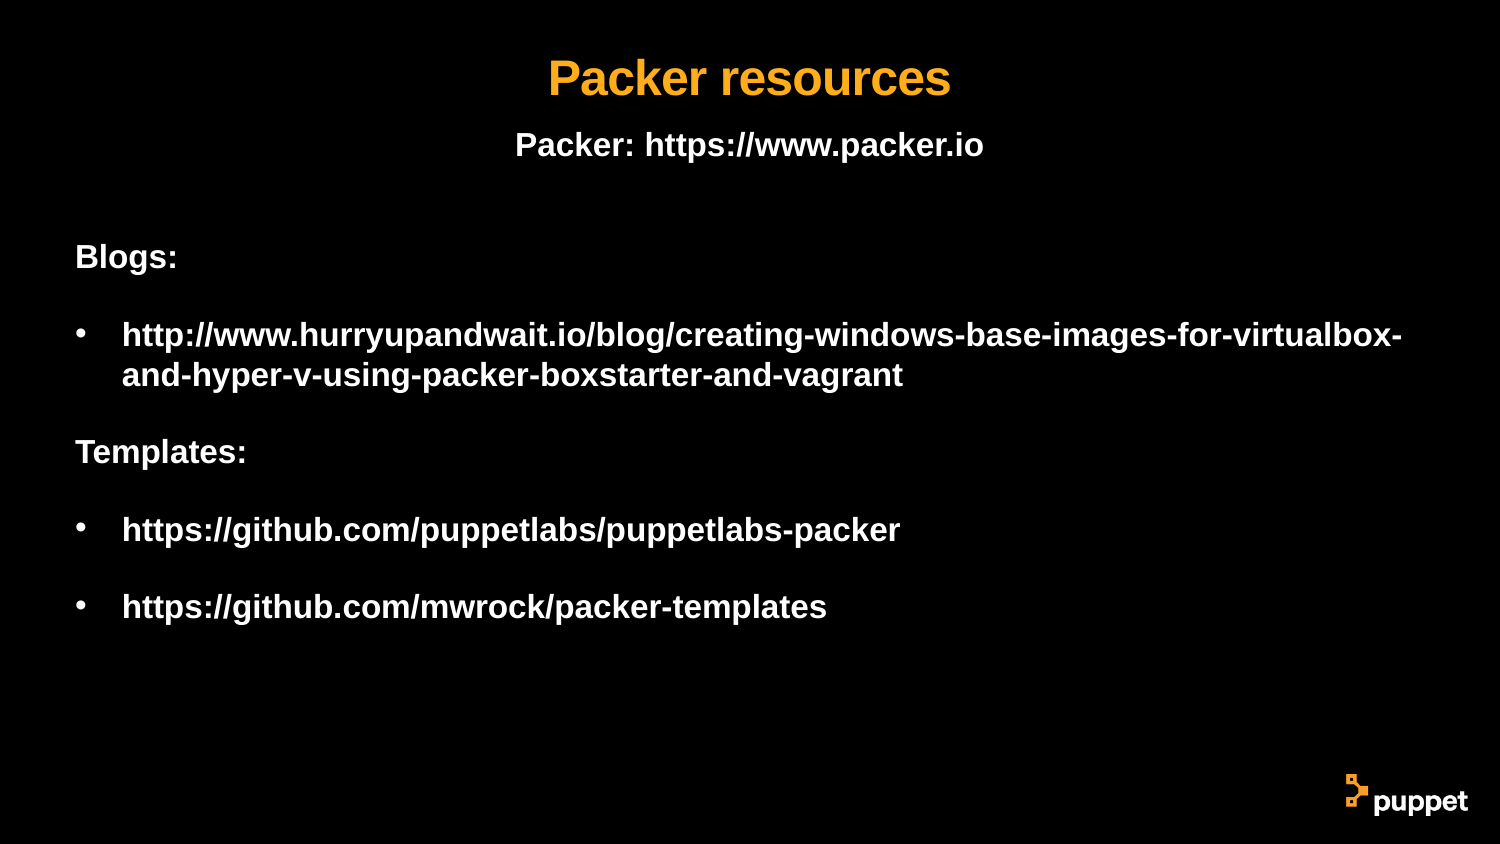

# Packer resources
Blogs:
http://www.hurryupandwait.io/blog/creating-windows-base-images-for-virtualbox-and-hyper-v-using-packer-boxstarter-and-vagrant
Templates:
https://github.com/puppetlabs/puppetlabs-packer
https://github.com/mwrock/packer-templates
Packer: https://www.packer.io